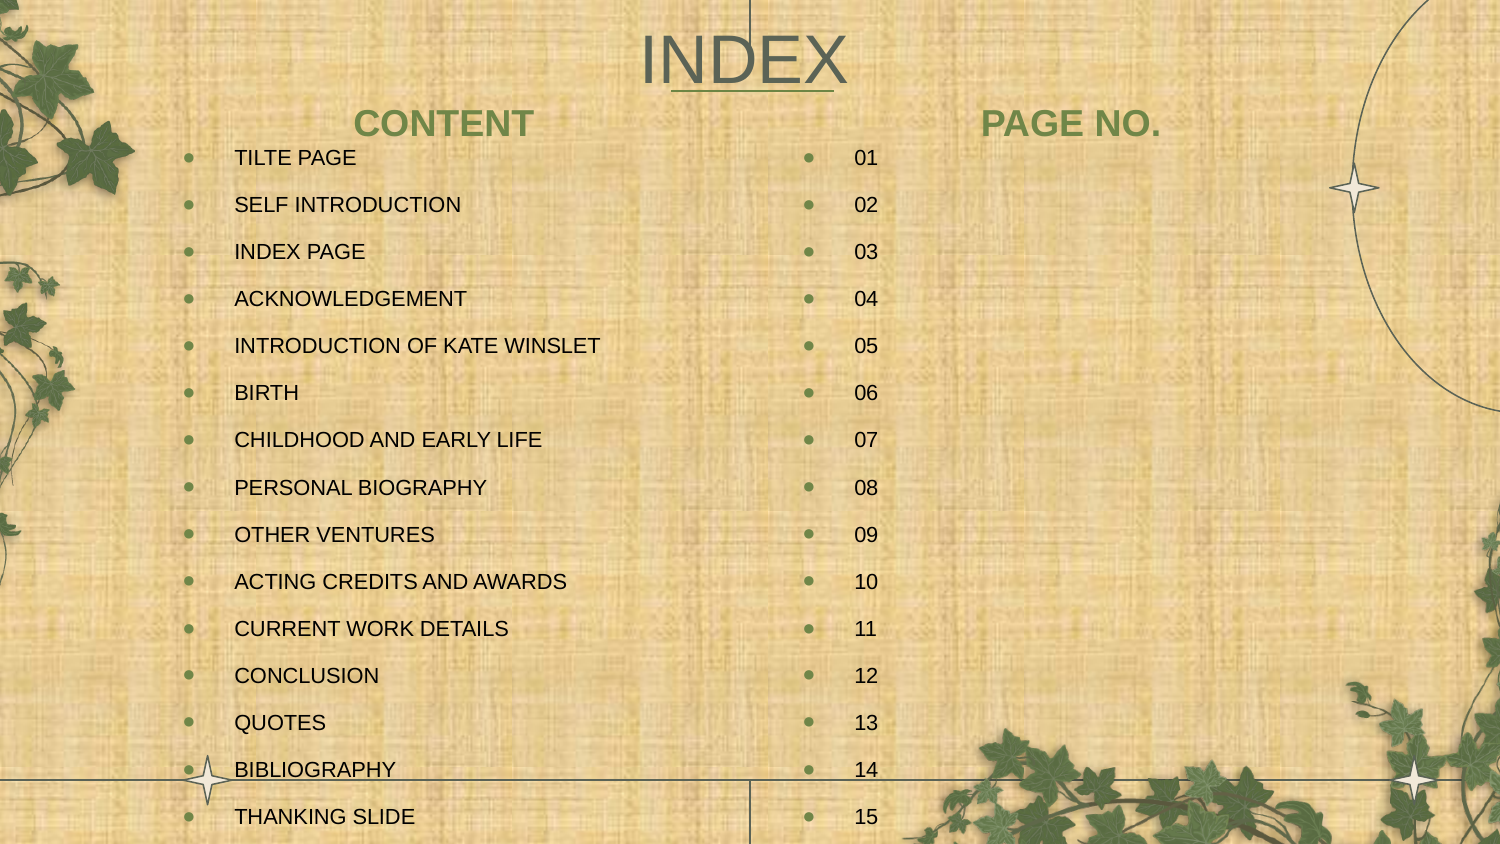

# INDEX
PAGE NO.
CONTENT
01
02
03
04
05
06
07
08
09
10
11
12
13
14
15
TILTE PAGE
SELF INTRODUCTION
INDEX PAGE
ACKNOWLEDGEMENT
INTRODUCTION OF KATE WINSLET
BIRTH
CHILDHOOD AND EARLY LIFE
PERSONAL BIOGRAPHY
OTHER VENTURES
ACTING CREDITS AND AWARDS
CURRENT WORK DETAILS
CONCLUSION
QUOTES
BIBLIOGRAPHY
THANKING SLIDE